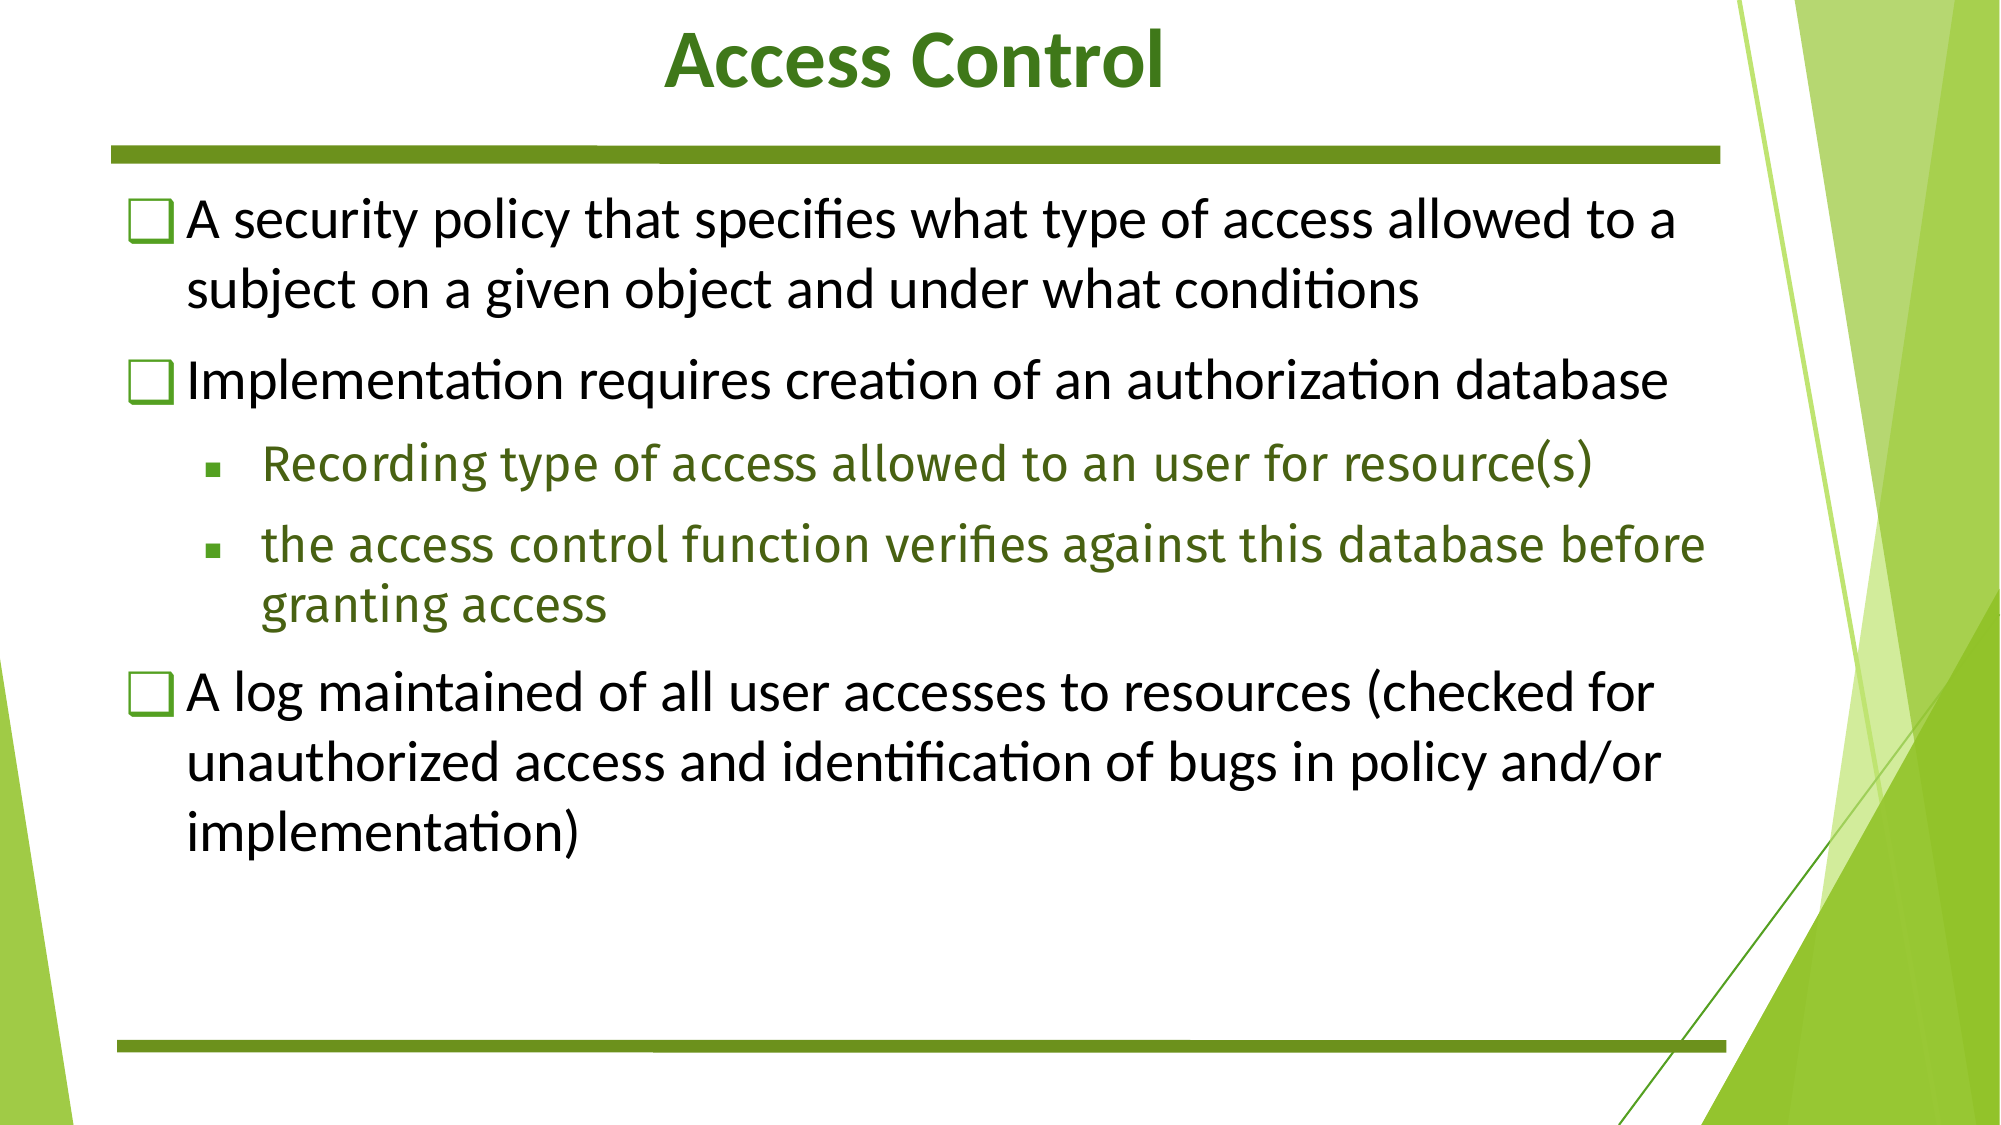

# Access Control
A security policy that specifies what type of access allowed to a subject on a given object and under what conditions
Implementation requires creation of an authorization database
Recording type of access allowed to an user for resource(s)
the access control function verifies against this database before granting access
A log maintained of all user accesses to resources (checked for unauthorized access and identification of bugs in policy and/or implementation)